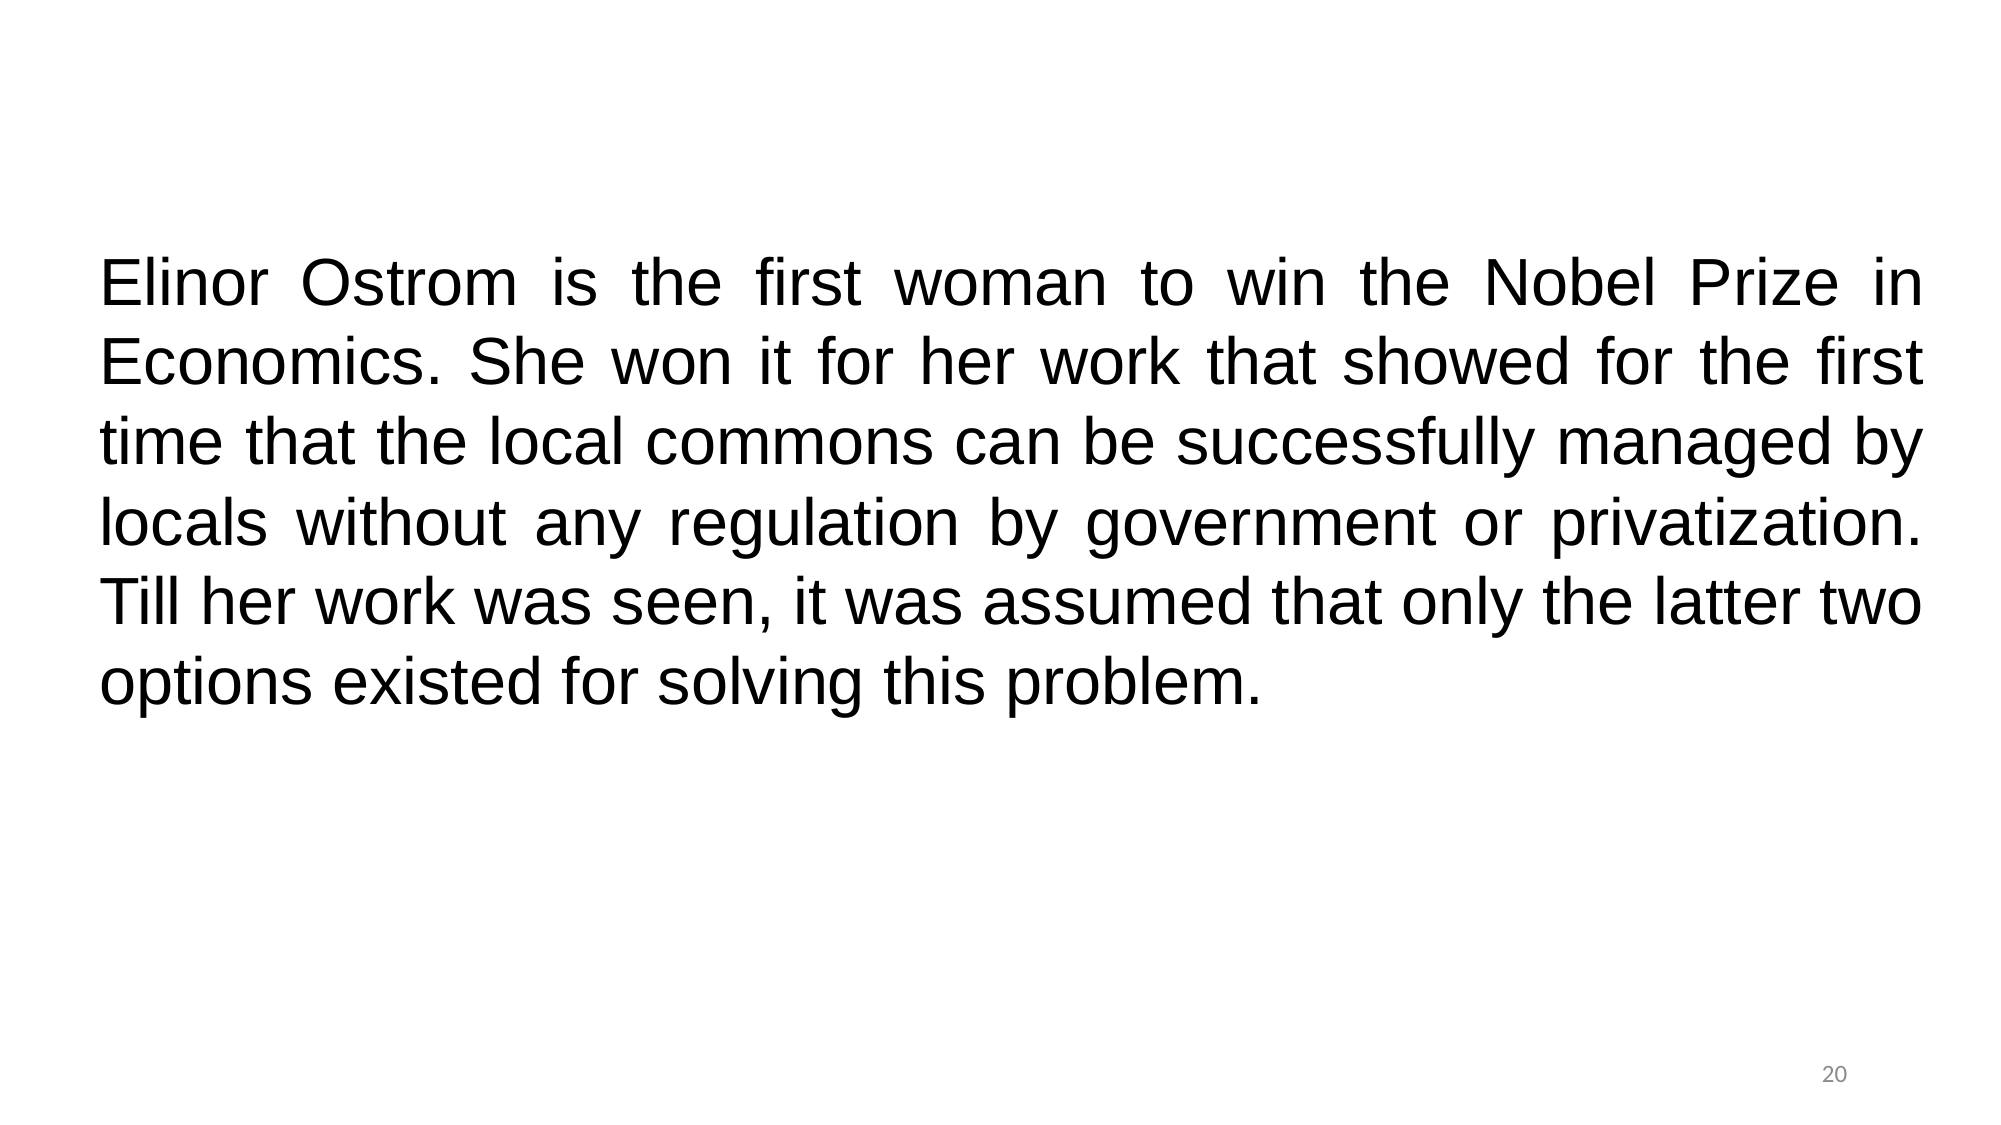

Elinor Ostrom is the first woman to win the Nobel Prize in Economics. She won it for her work that showed for the first time that the local commons can be successfully managed by locals without any regulation by government or privatization. Till her work was seen, it was assumed that only the latter two options existed for solving this problem.
20